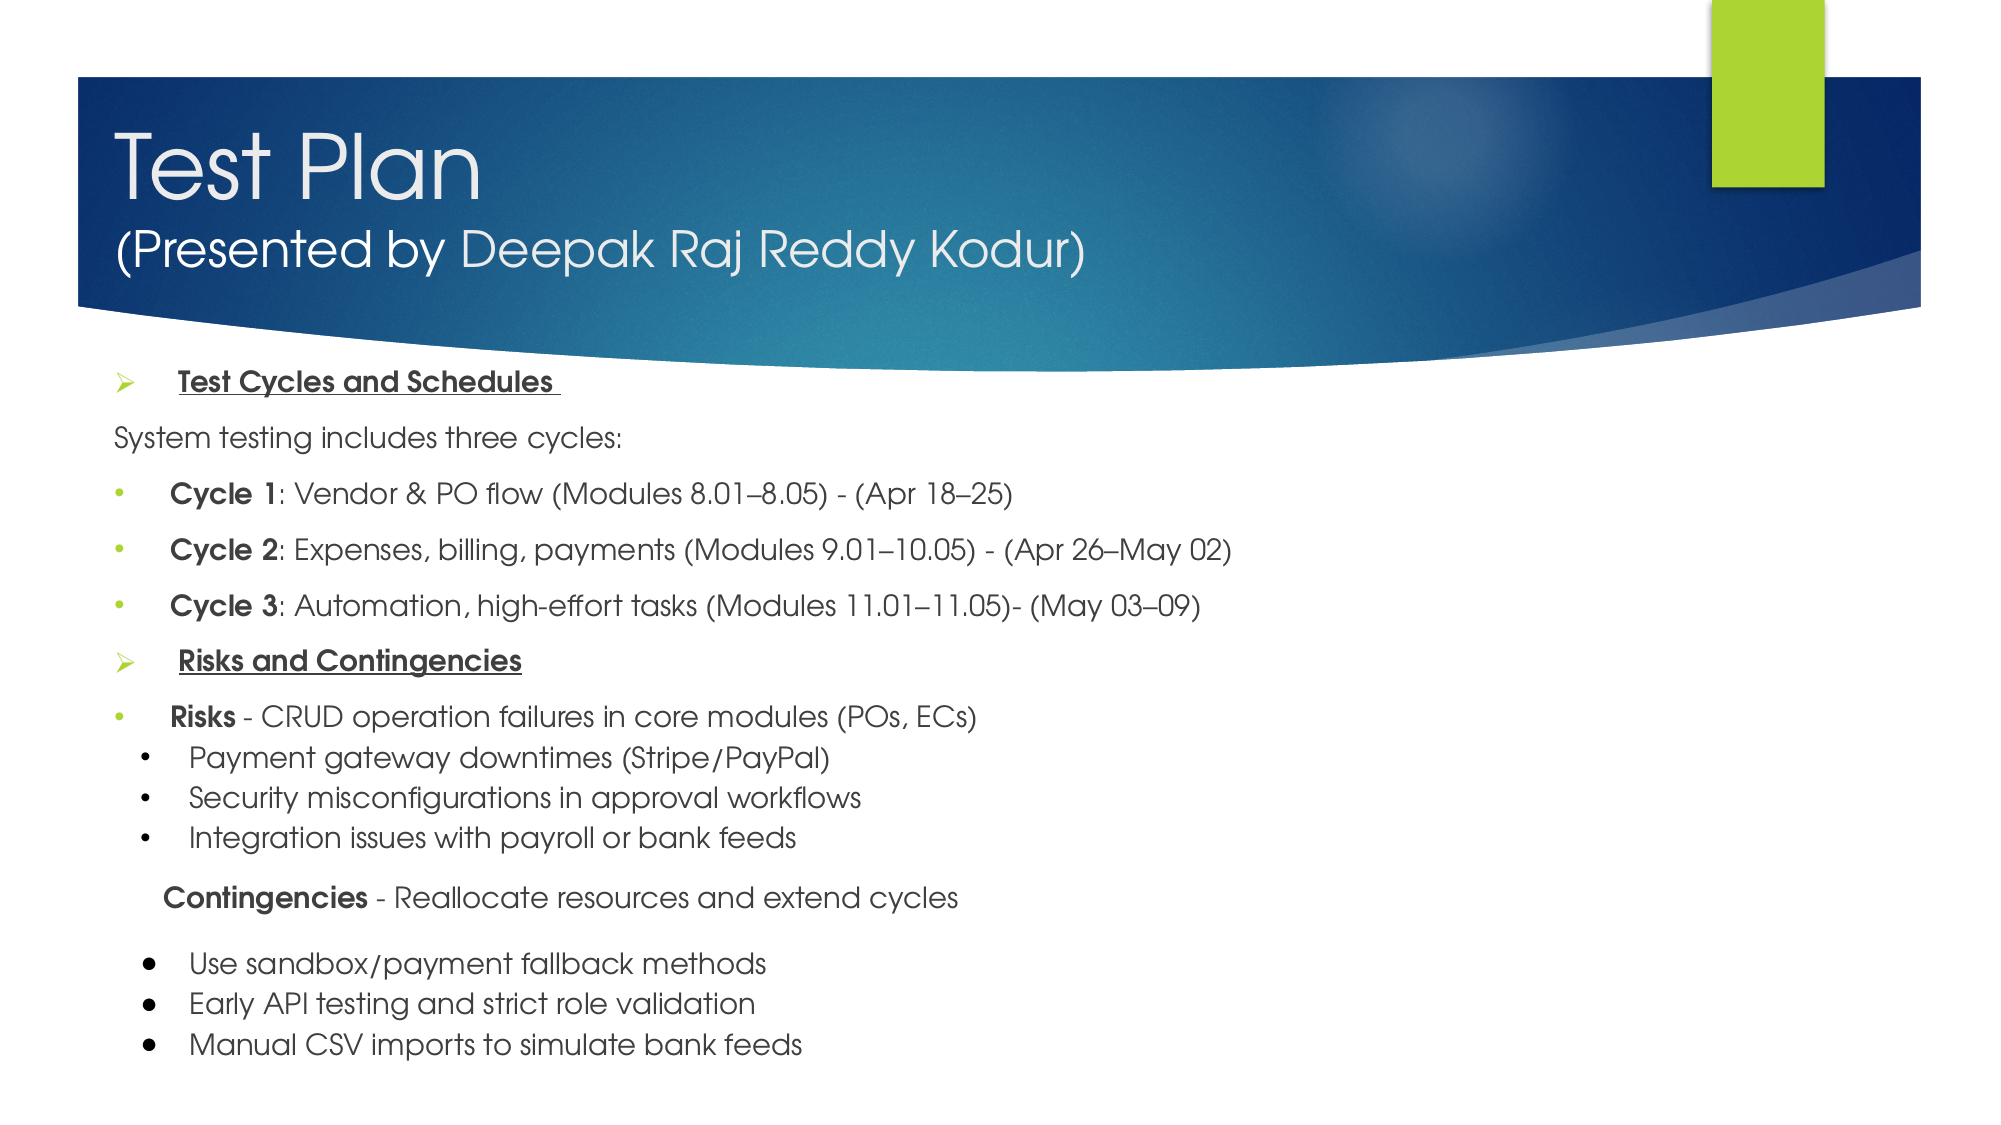

# Test Plan (Presented by Deepak Raj Reddy Kodur)
 Test Cycles and Schedules
System testing includes three cycles:
Cycle 1: Vendor & PO flow (Modules 8.01–8.05) - (Apr 18–25)
Cycle 2: Expenses, billing, payments (Modules 9.01–10.05) - (Apr 26–May 02)
Cycle 3: Automation, high-effort tasks (Modules 11.01–11.05)- (May 03–09)
 Risks and Contingencies
Risks - CRUD operation failures in core modules (POs, ECs)
Payment gateway downtimes (Stripe/PayPal)
Security misconfigurations in approval workflows
Integration issues with payroll or bank feeds
      Contingencies - Reallocate resources and extend cycles
Use sandbox/payment fallback methods
Early API testing and strict role validation
Manual CSV imports to simulate bank feeds